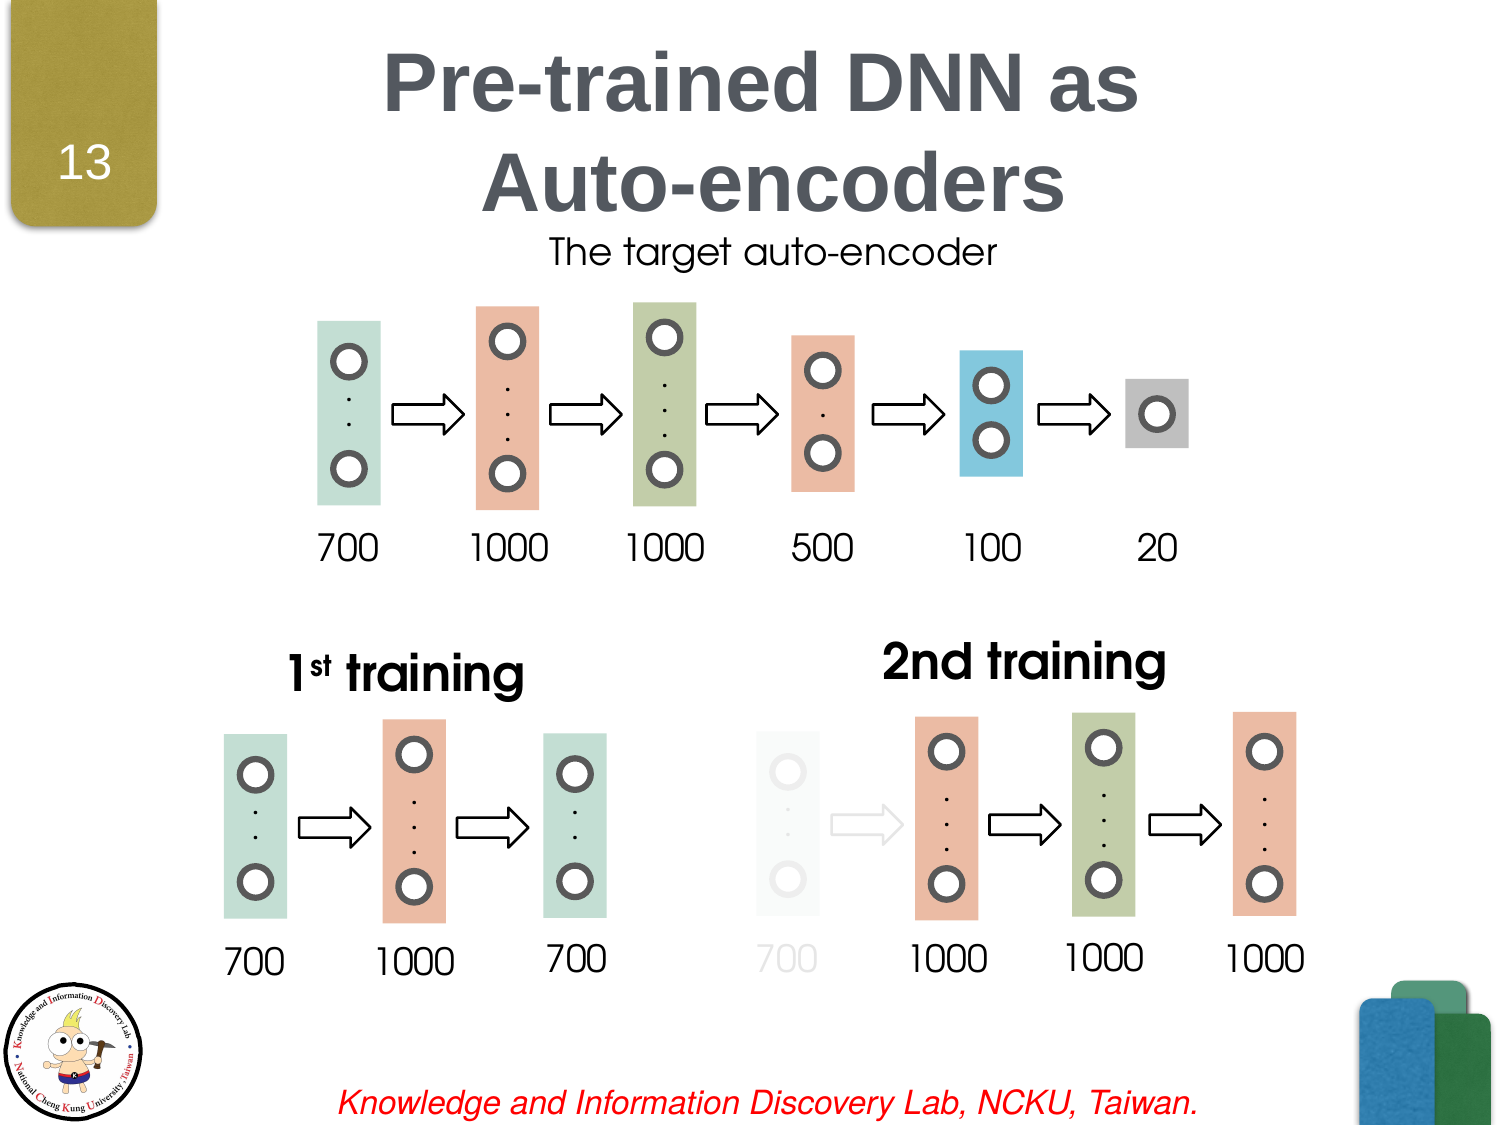

# Pre-trained DNN as Auto-encoders
13
The target auto-encoder

‧
‧
‧

‧
‧
‧

‧
‧

‧

1000
500
100
20
700
1000
2nd training
1st training

‧
‧
‧

‧
‧
‧

‧
‧
‧

‧
‧

1000
700
1000
1000

‧
‧
‧

‧
‧

‧
‧

700
700
1000